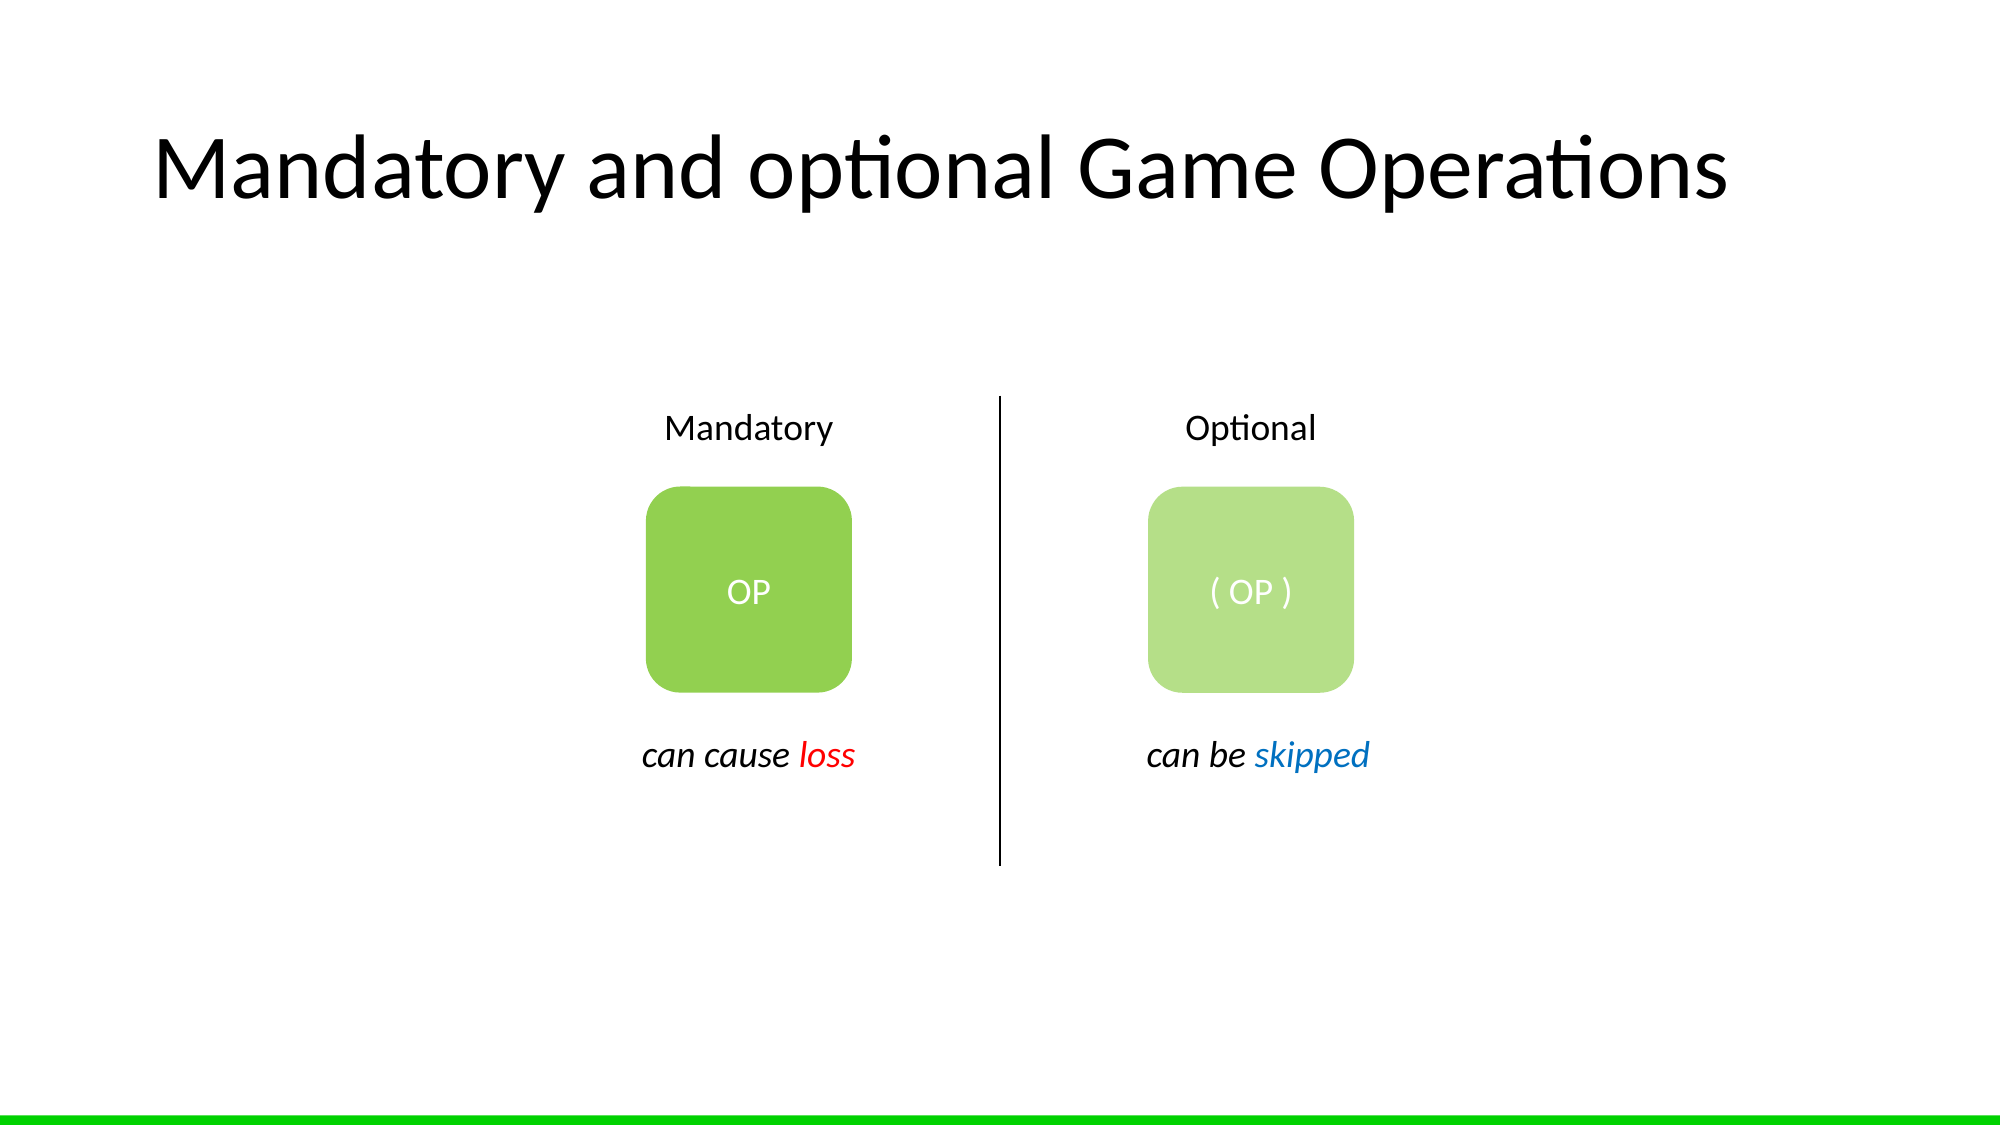

# Mandatory and optional Game Operations
Mandatory
OP
Optional
( OP )
can cause loss
can be skipped